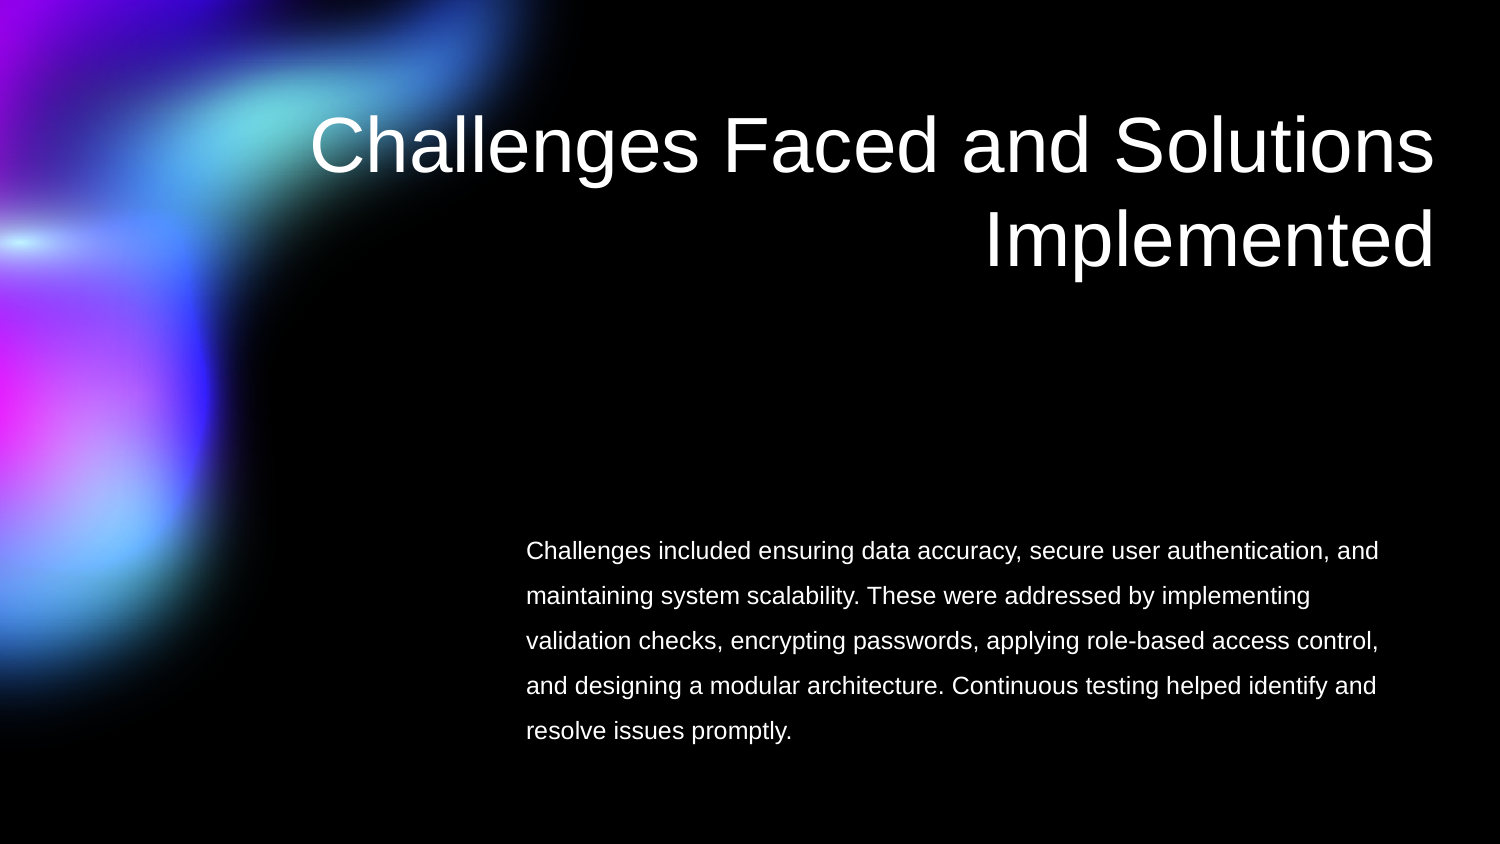

# Challenges Faced and Solutions
 Implemented
Challenges included ensuring data accuracy, secure user authentication, and maintaining system scalability. These were addressed by implementing validation checks, encrypting passwords, applying role-based access control, and designing a modular architecture. Continuous testing helped identify and resolve issues promptly.